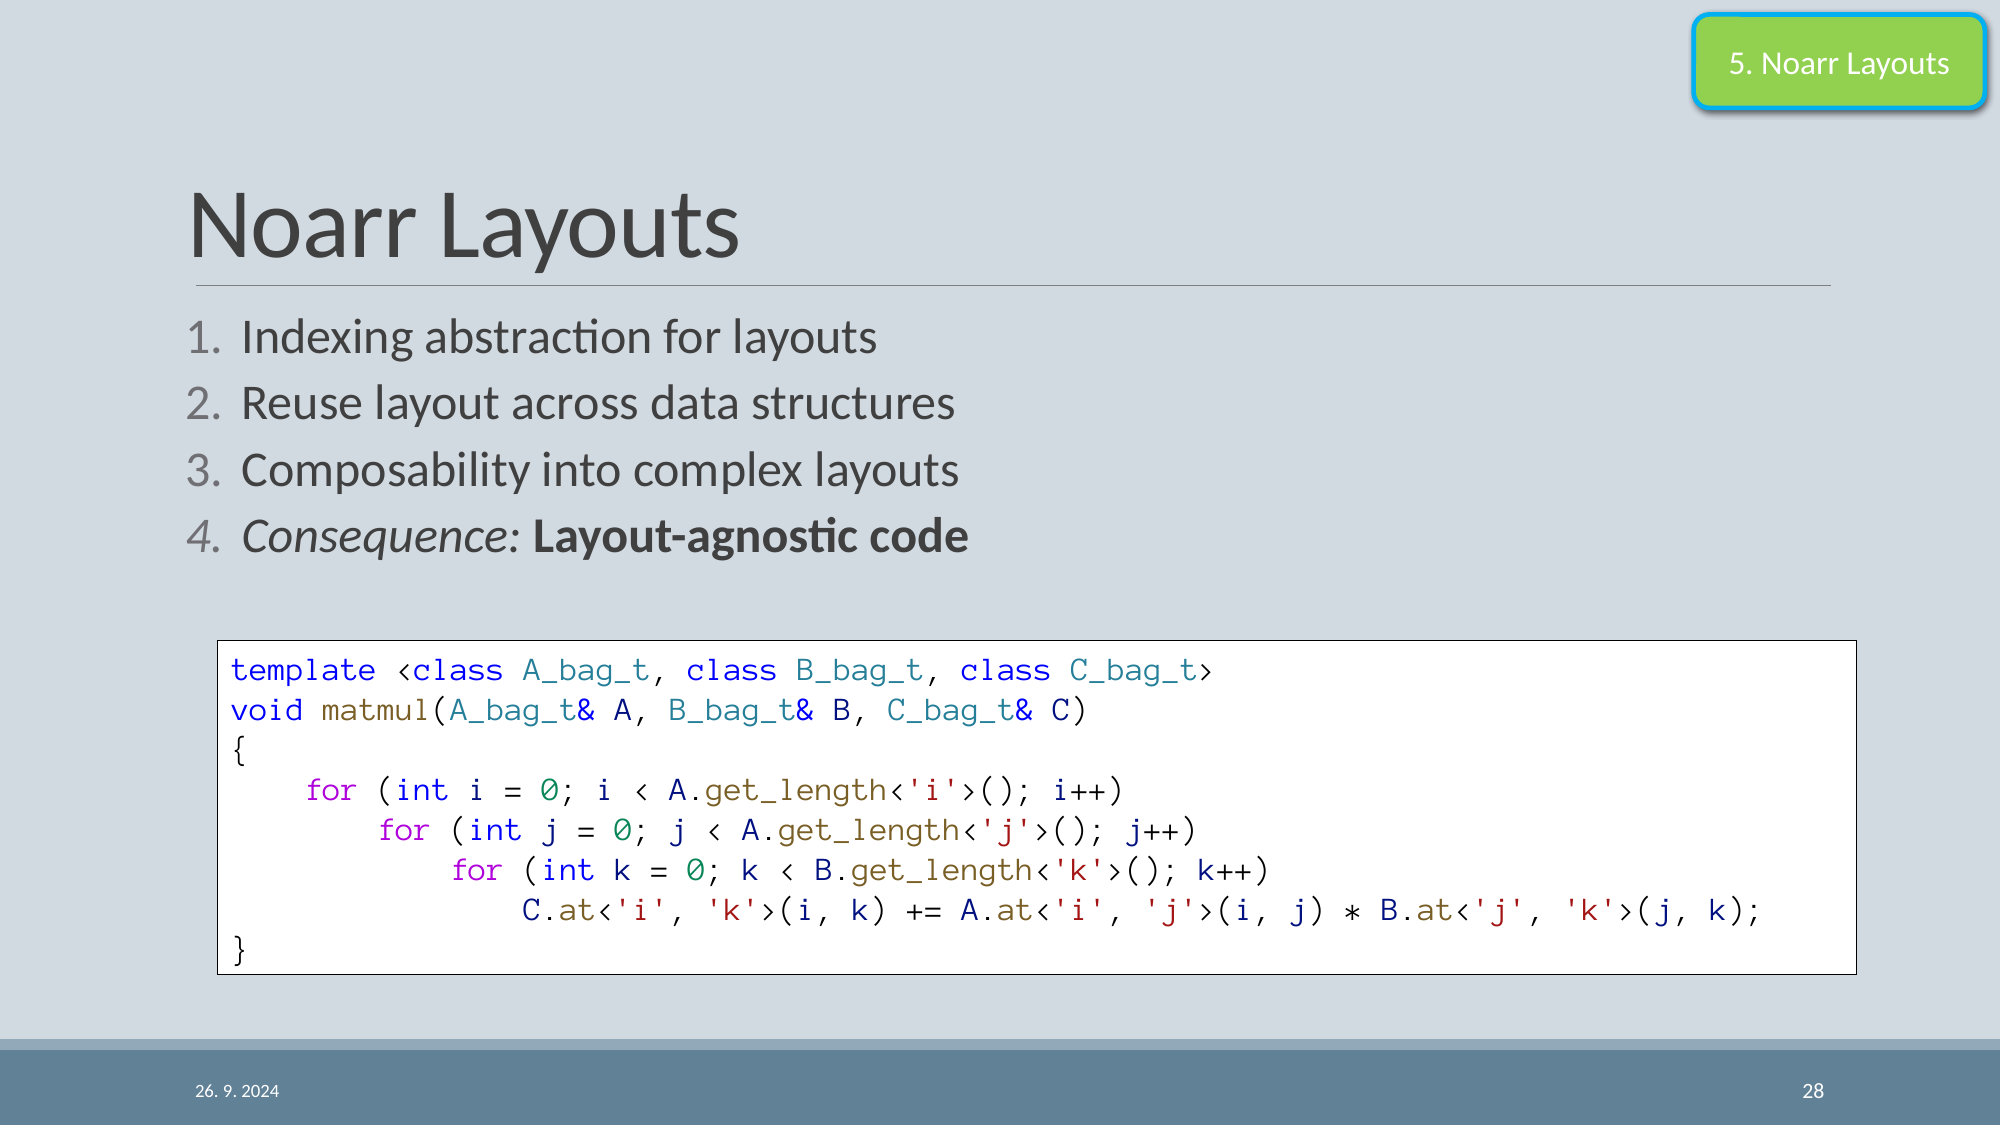

5. Noarr Layouts
# Noarr Layouts
Indexing abstraction for layouts
Reuse layout across data structures
Composability into complex layouts
Consequence: Layout-agnostic code

template <class A_bag_t, class B_bag_t, class C_bag_t>
void matmul(A_bag_t& A, B_bag_t& B, C_bag_t& C)
{
    for (int i = 0; i < A.get_length<'i'>(); i++)
        for (int j = 0; j < A.get_length<'j'>(); j++)
            for (int k = 0; k < B.get_length<'k'>(); k++)
                C.at<'i', 'k'>(i, k) += A.at<'i', 'j'>(i, j) * B.at<'j', 'k'>(j, k);
}
26. 9. 2024
28